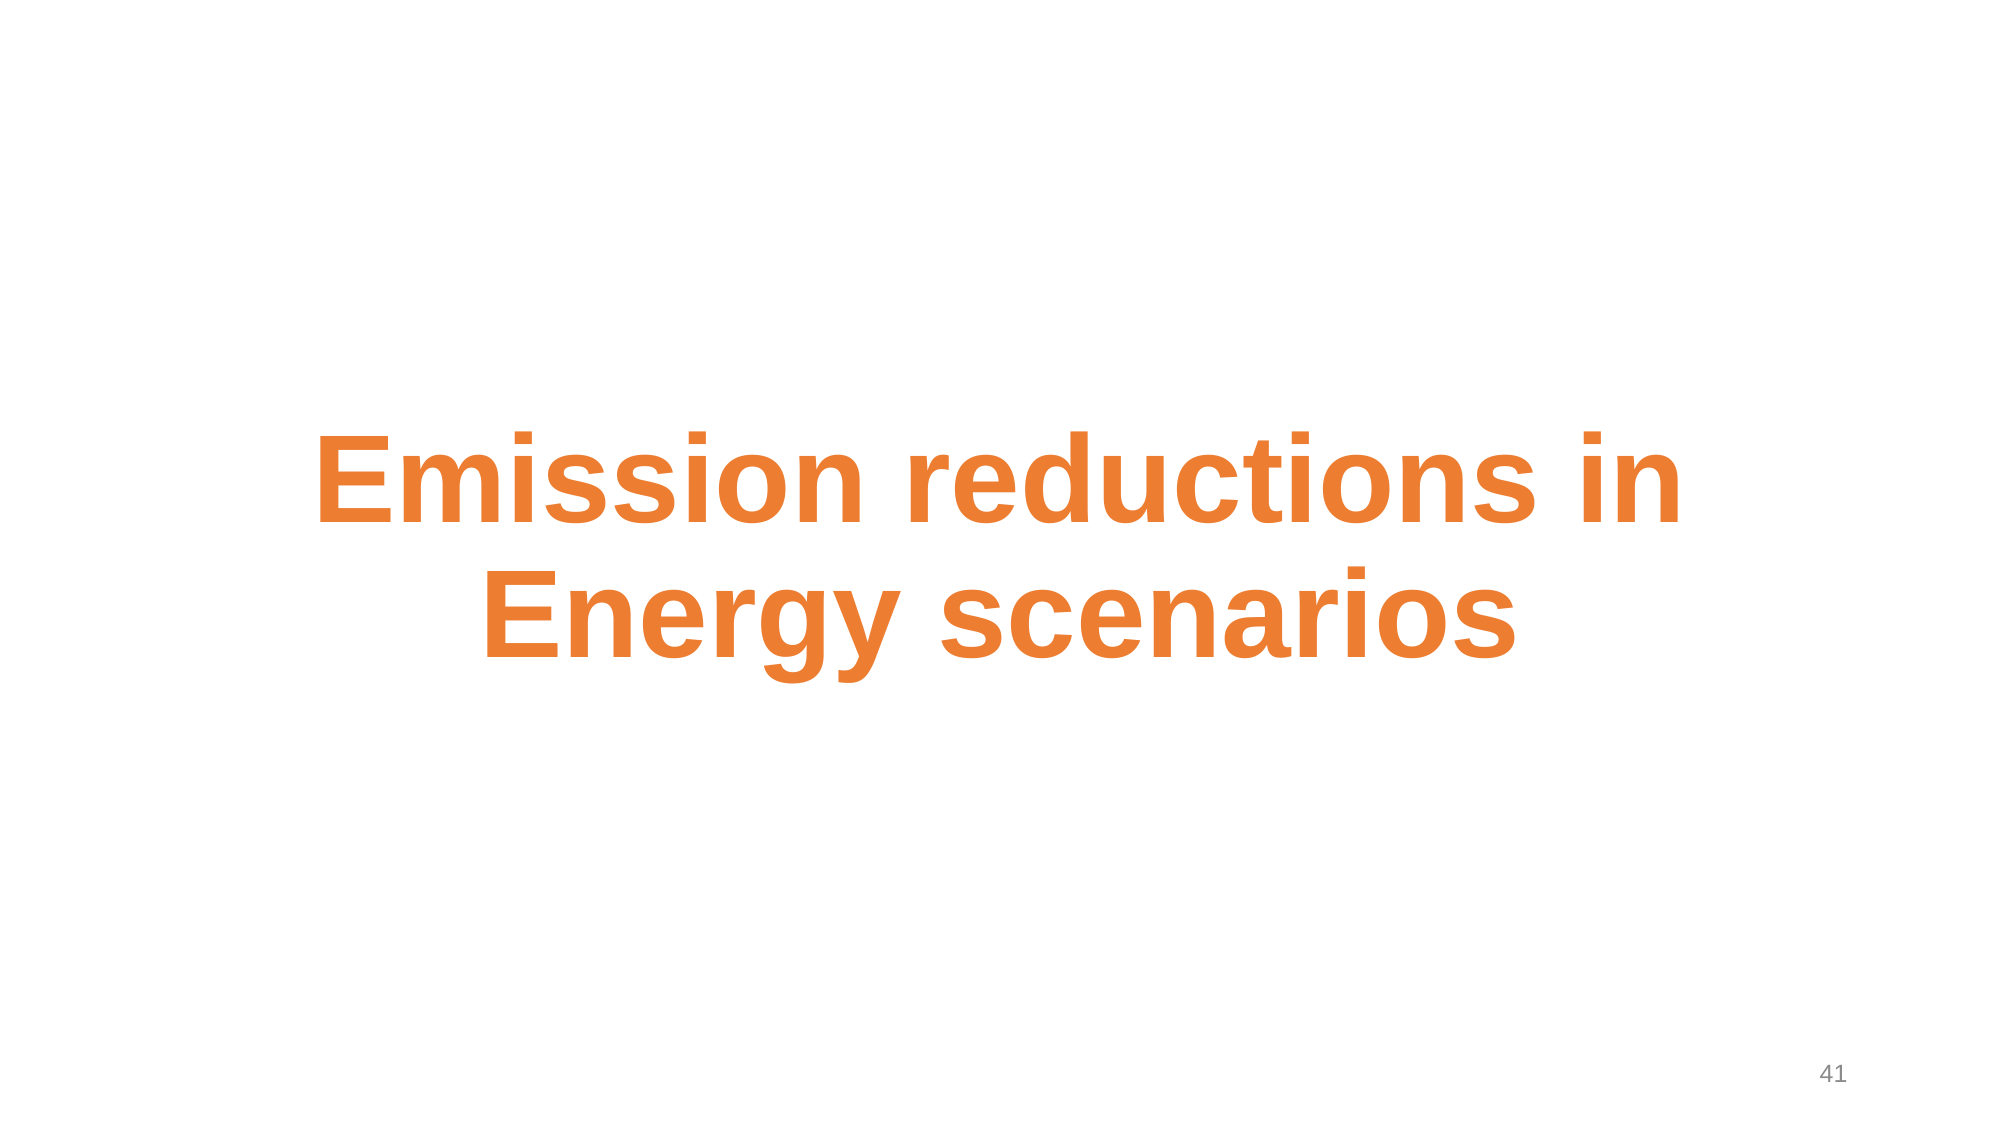

# Emission reductions in Energy scenarios
41